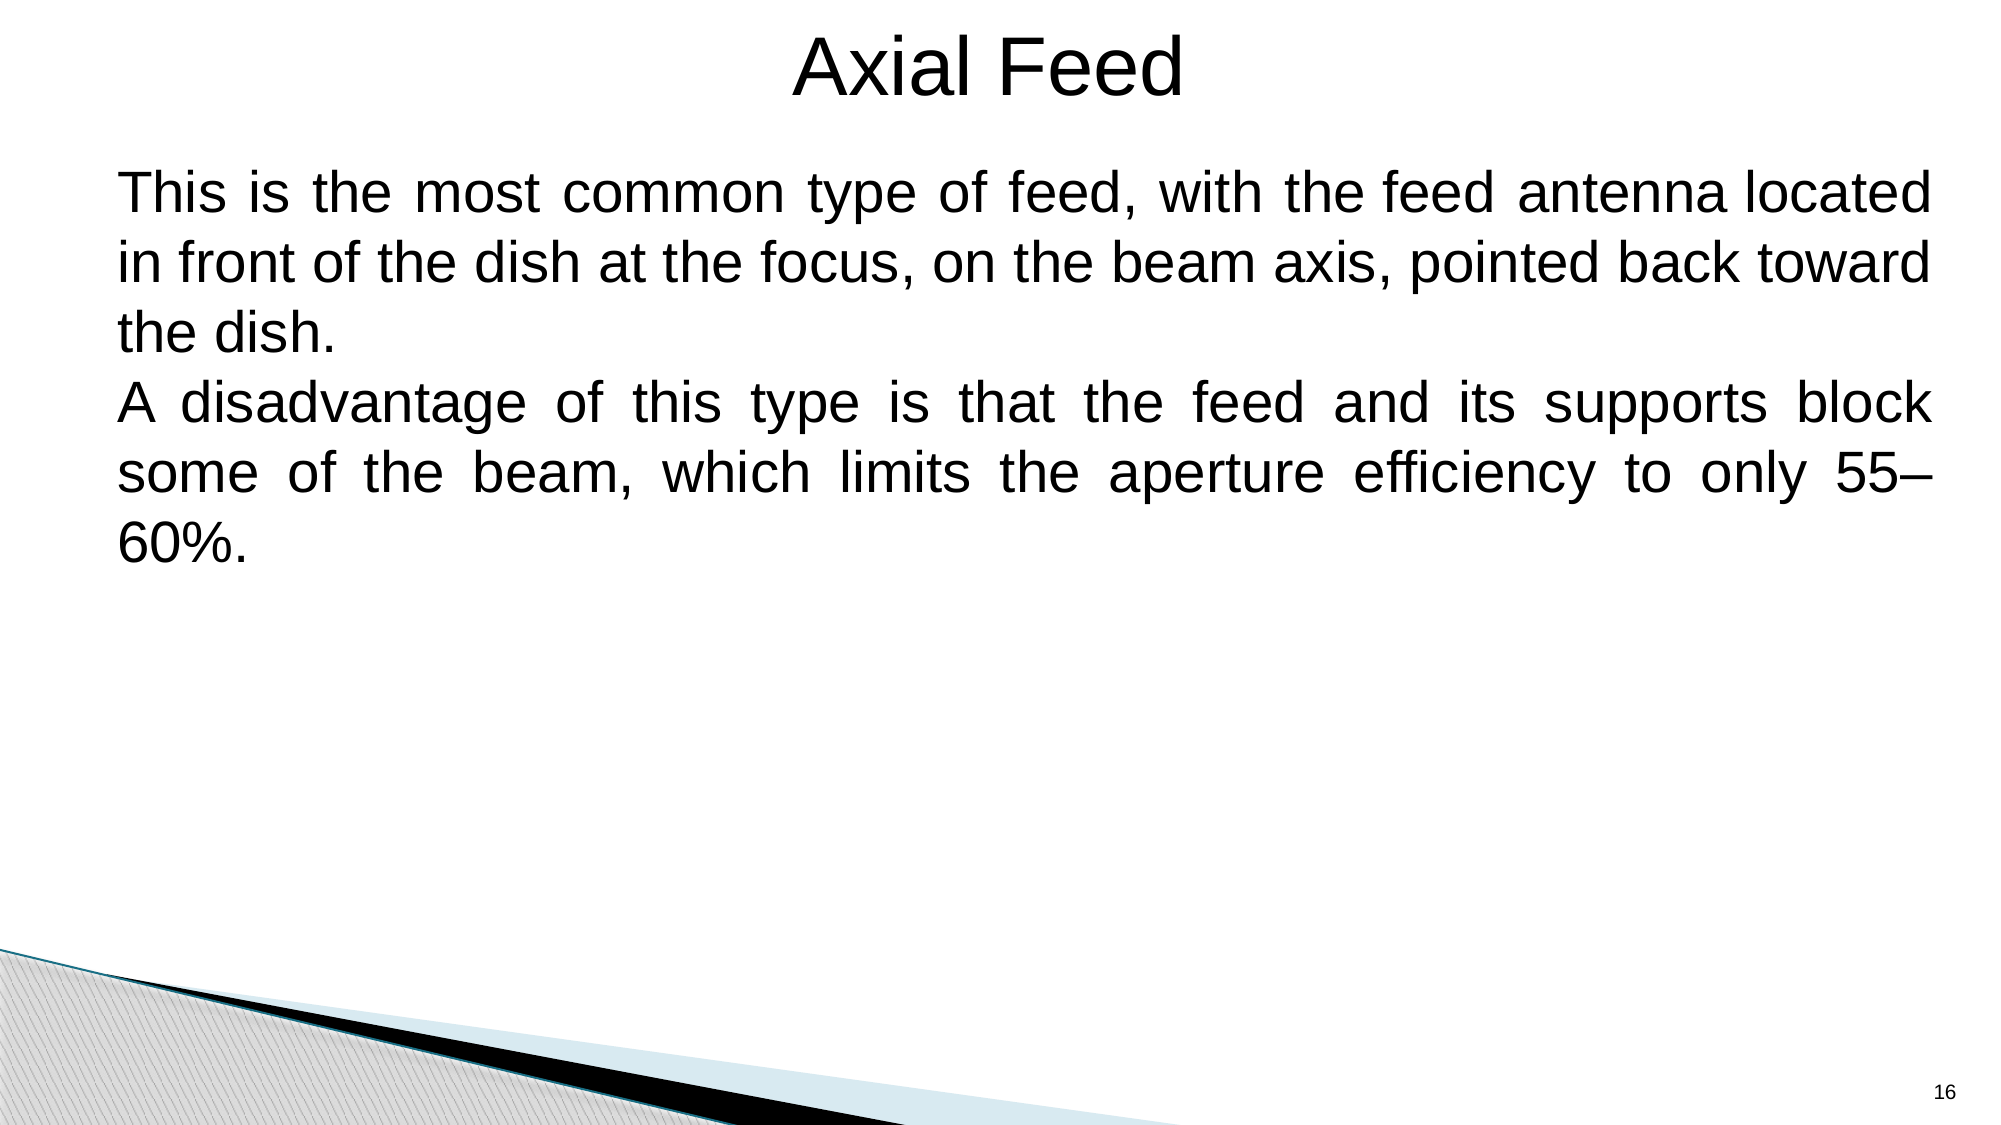

Axial Feed
This is the most common type of feed, with the feed antenna located in front of the dish at the focus, on the beam axis, pointed back toward the dish.
A disadvantage of this type is that the feed and its supports block some of the beam, which limits the aperture efficiency to only 55–60%.
16